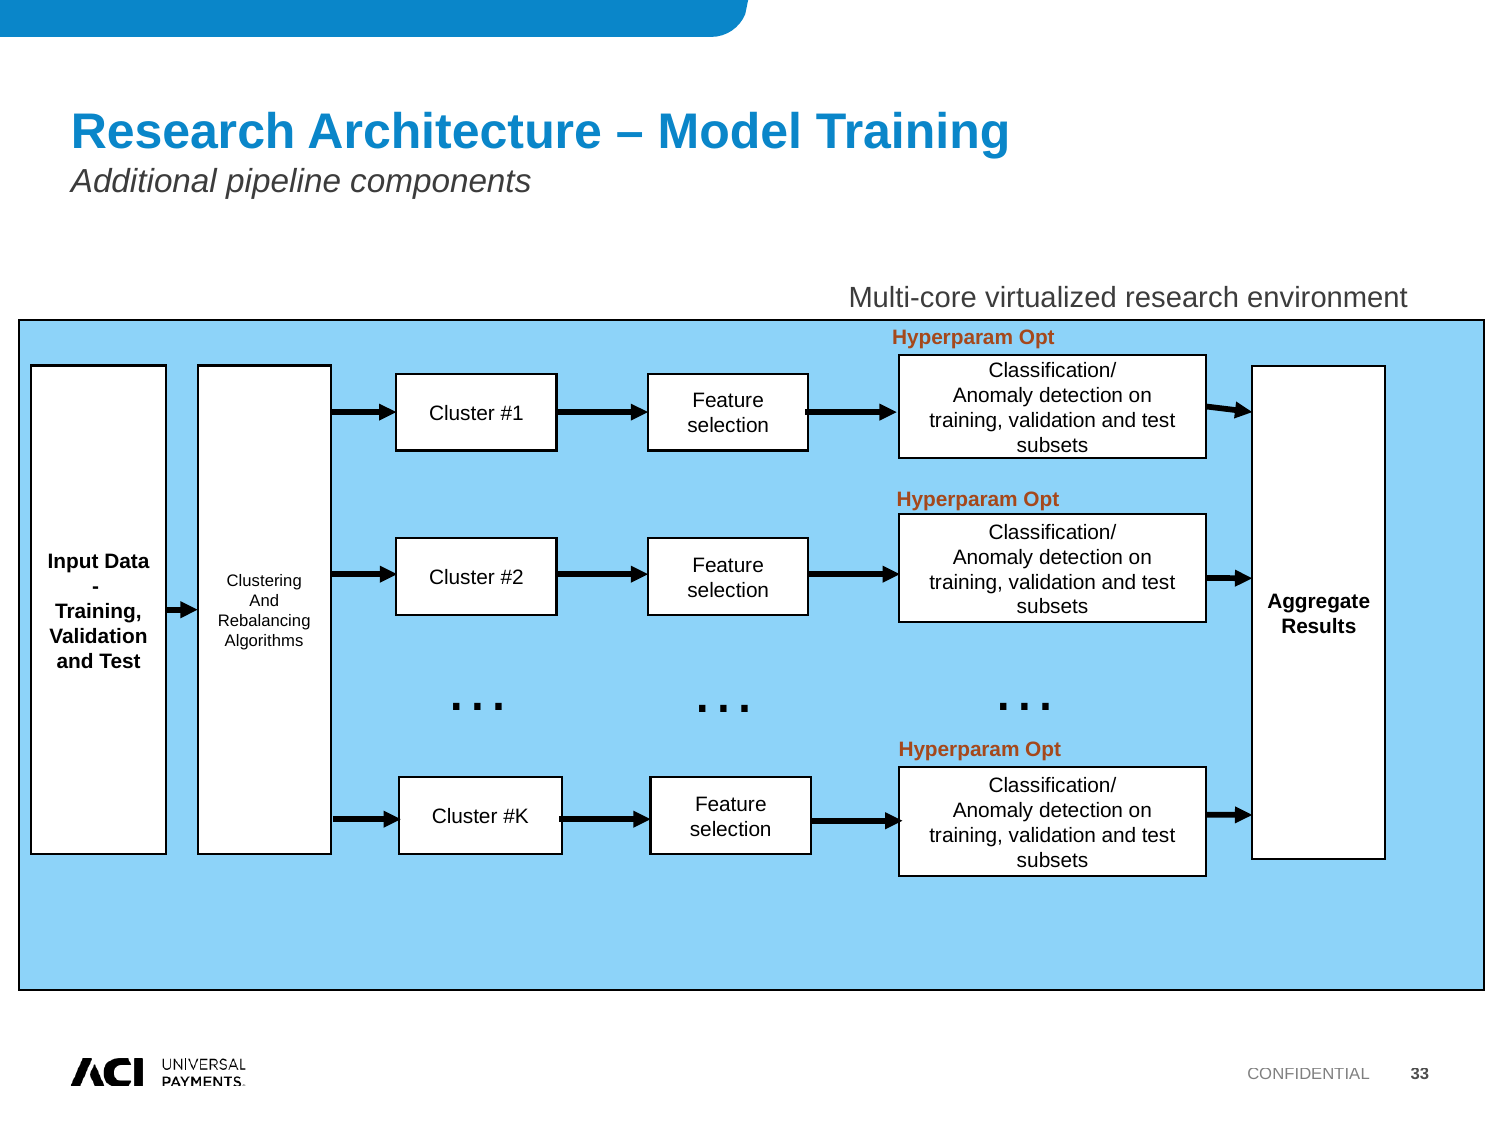

# Research Architecture – Model Training
Additional pipeline components
Multi-core virtualized research environment
Hyperparam Opt

Classification/
Anomaly detection on training, validation and test subsets
Input Data -
Training, Validation and Test
Clustering
And Rebalancing Algorithms
Aggregate Results
Cluster #1
Feature
selection
Hyperparam Opt
Classification/
Anomaly detection on training, validation and test subsets
Cluster #2
Feature
selection
…
…
…
Hyperparam Opt
Classification/
Anomaly detection on training, validation and test subsets
Cluster #K
Feature
selection
Confidential
33